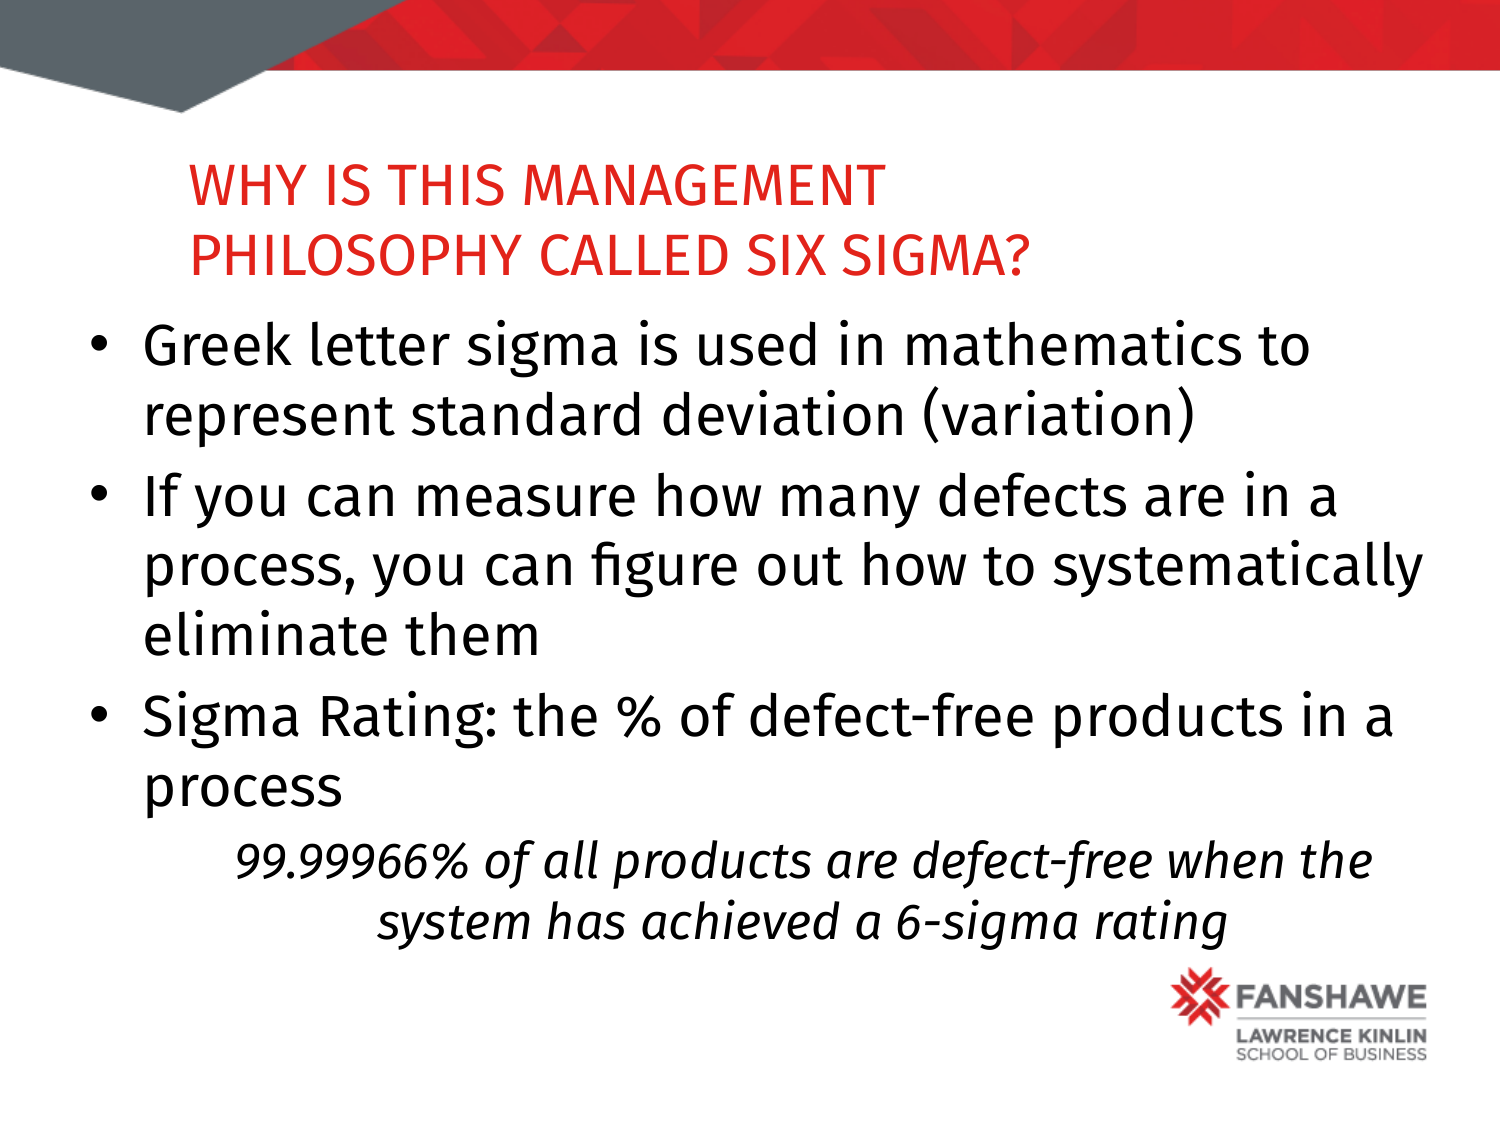

# Why is This Management Philosophy Called Six Sigma?
Greek letter sigma is used in mathematics to represent standard deviation (variation)
If you can measure how many defects are in a process, you can figure out how to systematically eliminate them
Sigma Rating: the % of defect-free products in a process
99.99966% of all products are defect-free when the system has achieved a 6-sigma rating